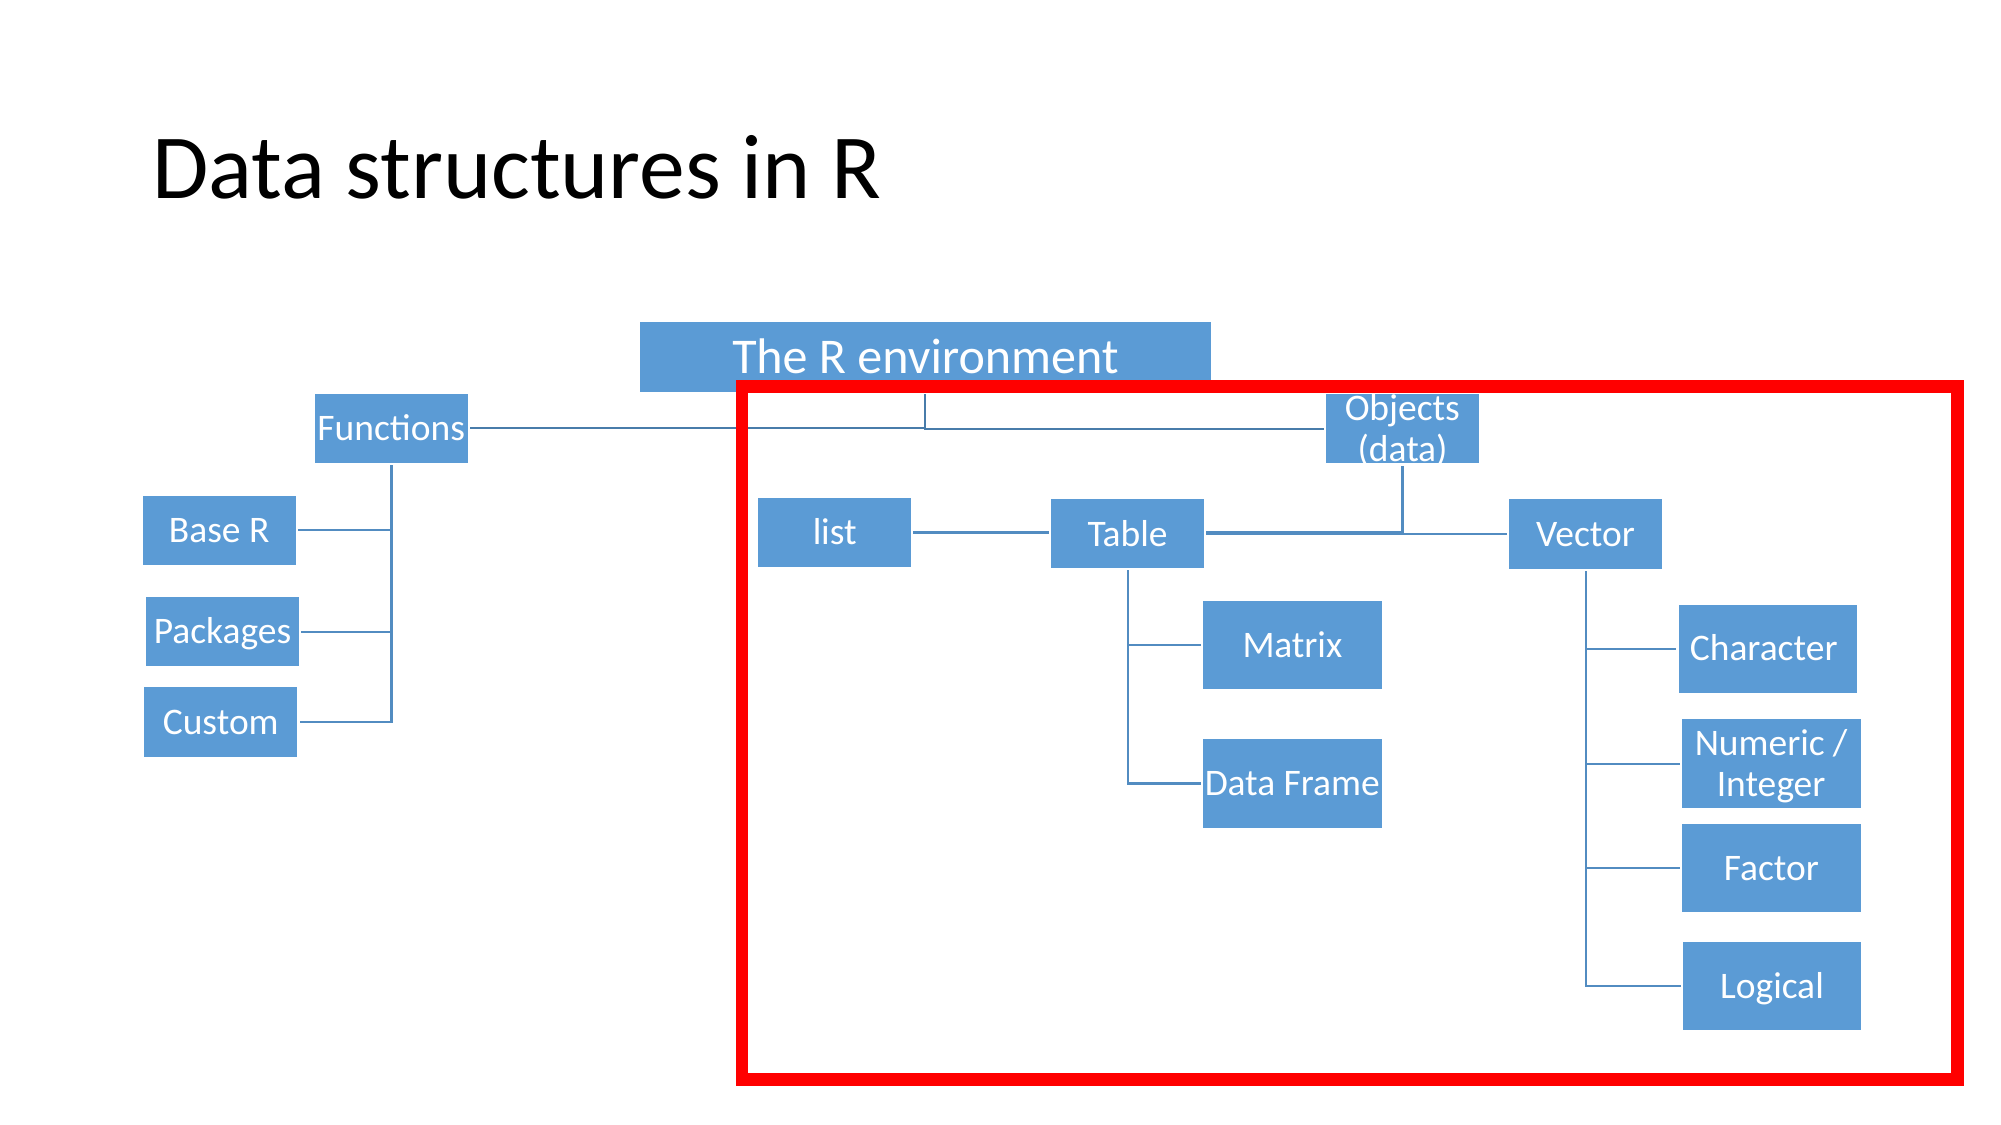

# Data structures in R
The R environment
Functions
Custom
Base R
Packages
Objects (data)
Vector
Numeric / Integer
Character
Logical
Factor
Table
Data Frame
Matrix
list